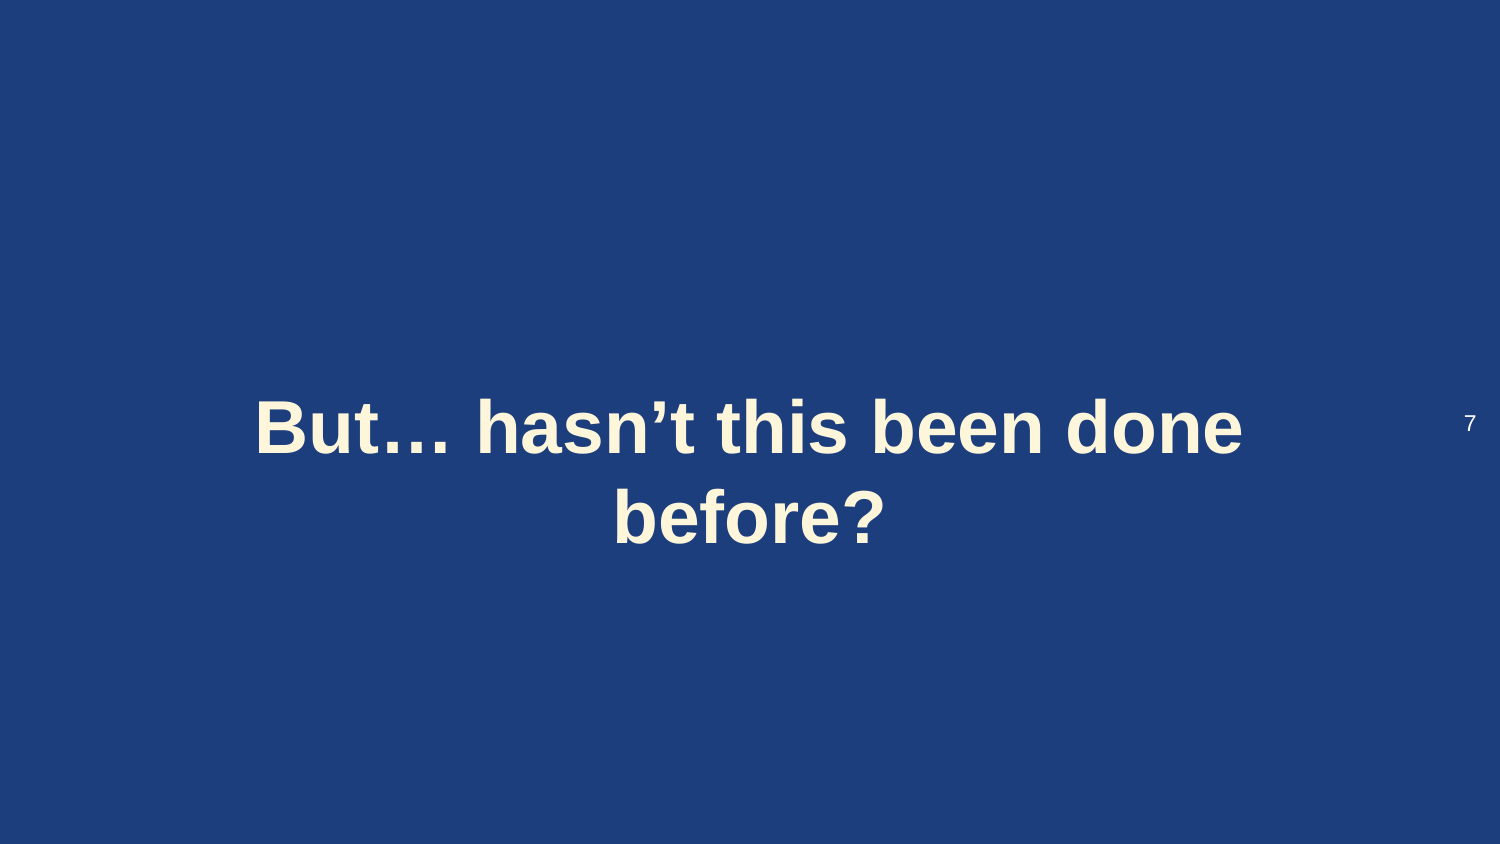

7
But… hasn’t this been done before?